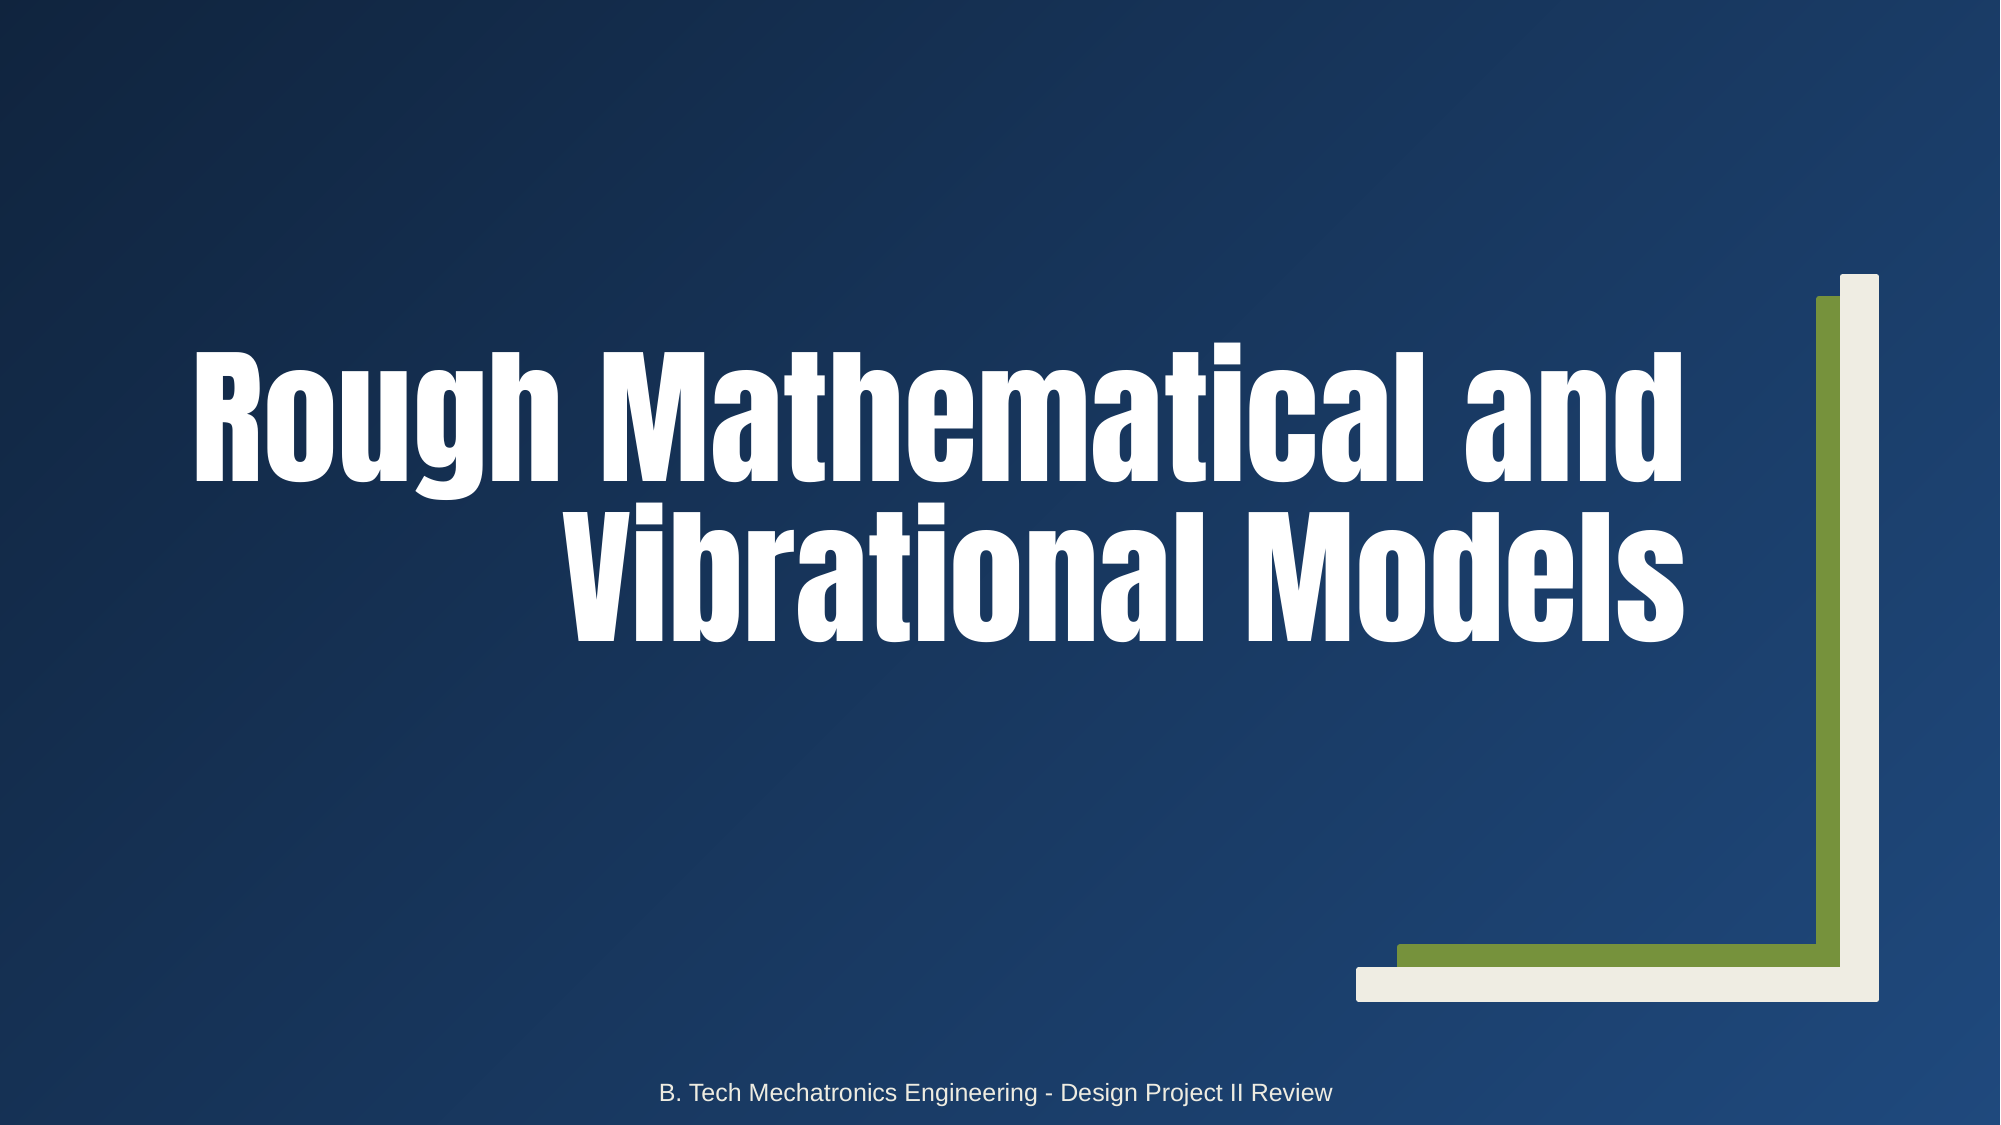

# Rough Mathematical and Vibrational Models
B. Tech Mechatronics Engineering - Design Project II Review
16